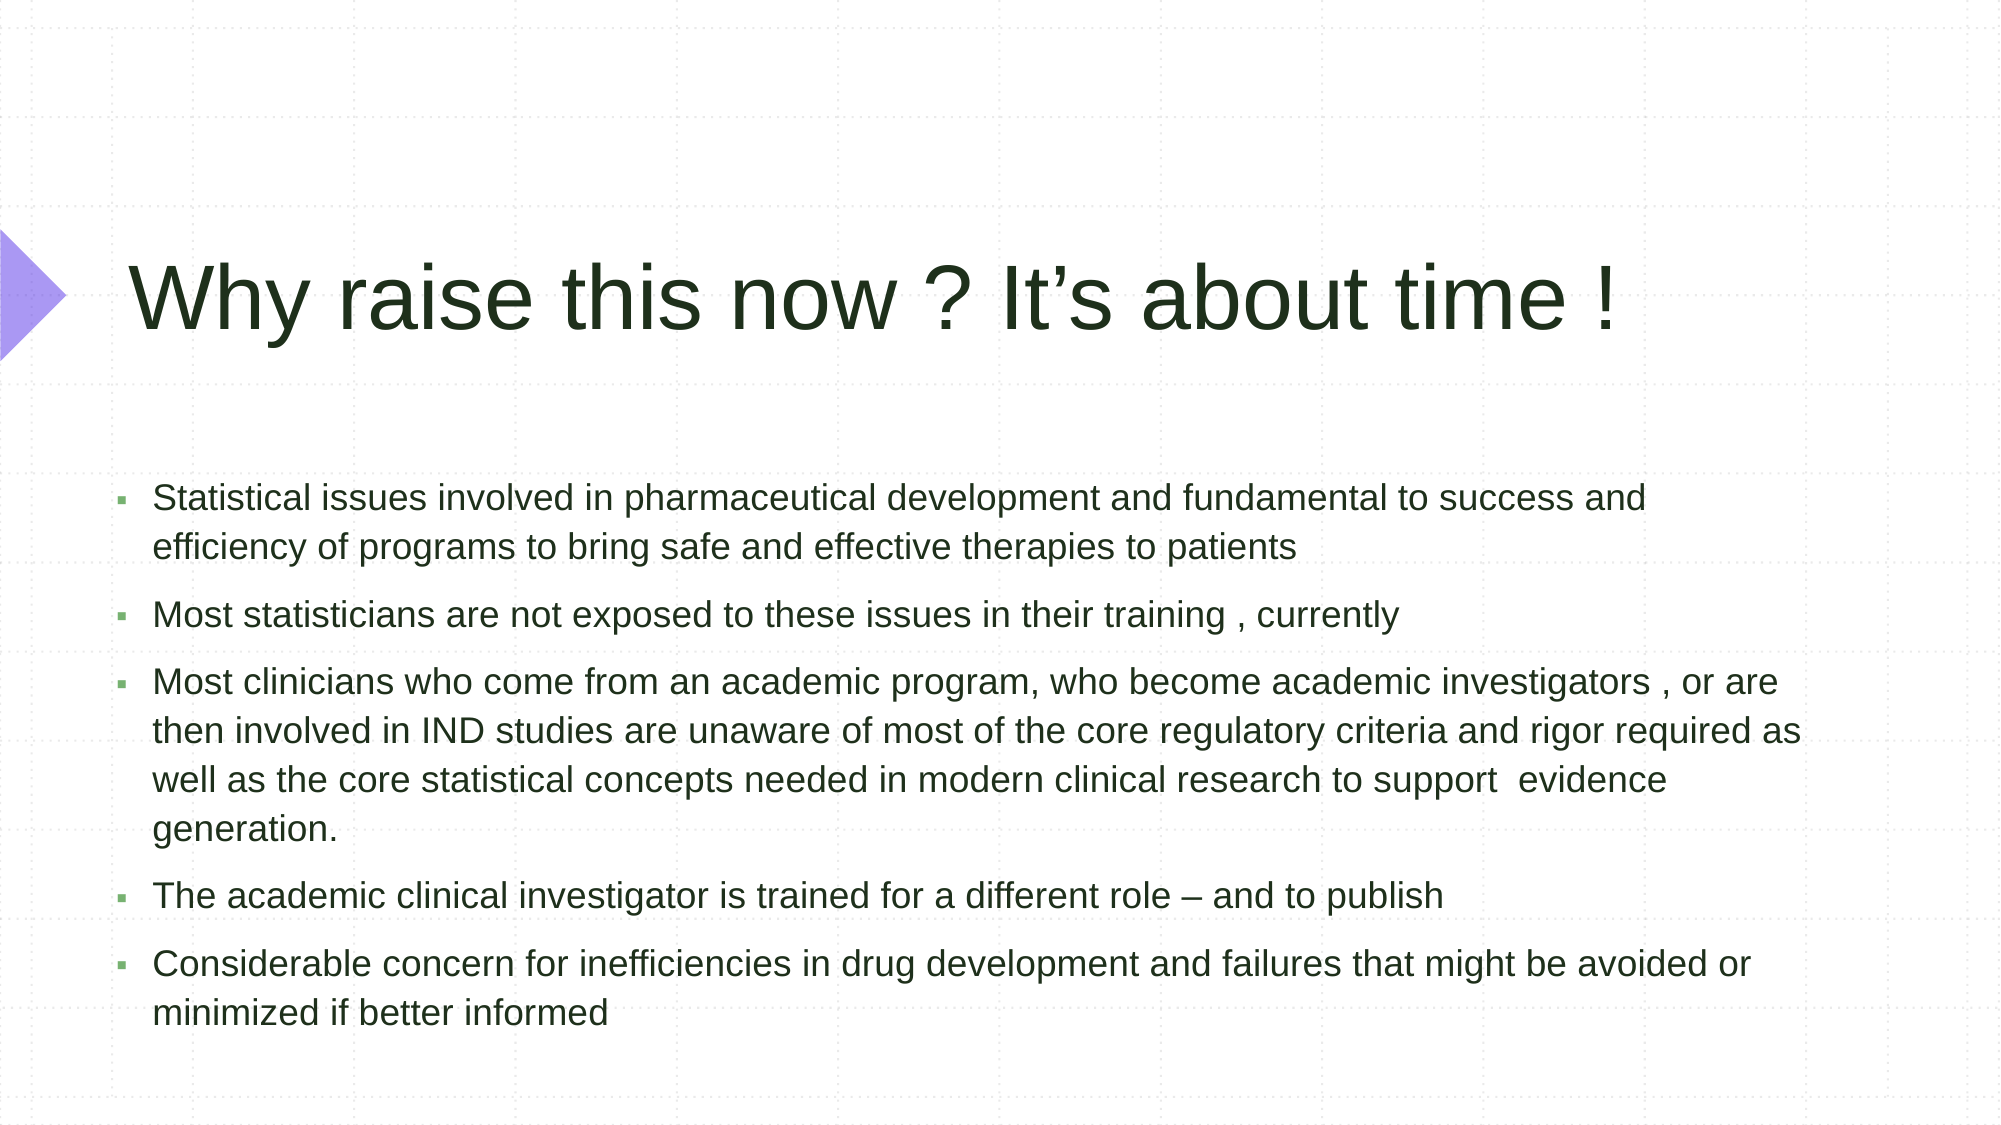

# Why raise this now ? It’s about time !
Statistical issues involved in pharmaceutical development and fundamental to success and efficiency of programs to bring safe and effective therapies to patients
Most statisticians are not exposed to these issues in their training , currently
Most clinicians who come from an academic program, who become academic investigators , or are then involved in IND studies are unaware of most of the core regulatory criteria and rigor required as well as the core statistical concepts needed in modern clinical research to support  evidence generation.
The academic clinical investigator is trained for a different role – and to publish
Considerable concern for inefficiencies in drug development and failures that might be avoided or minimized if better informed